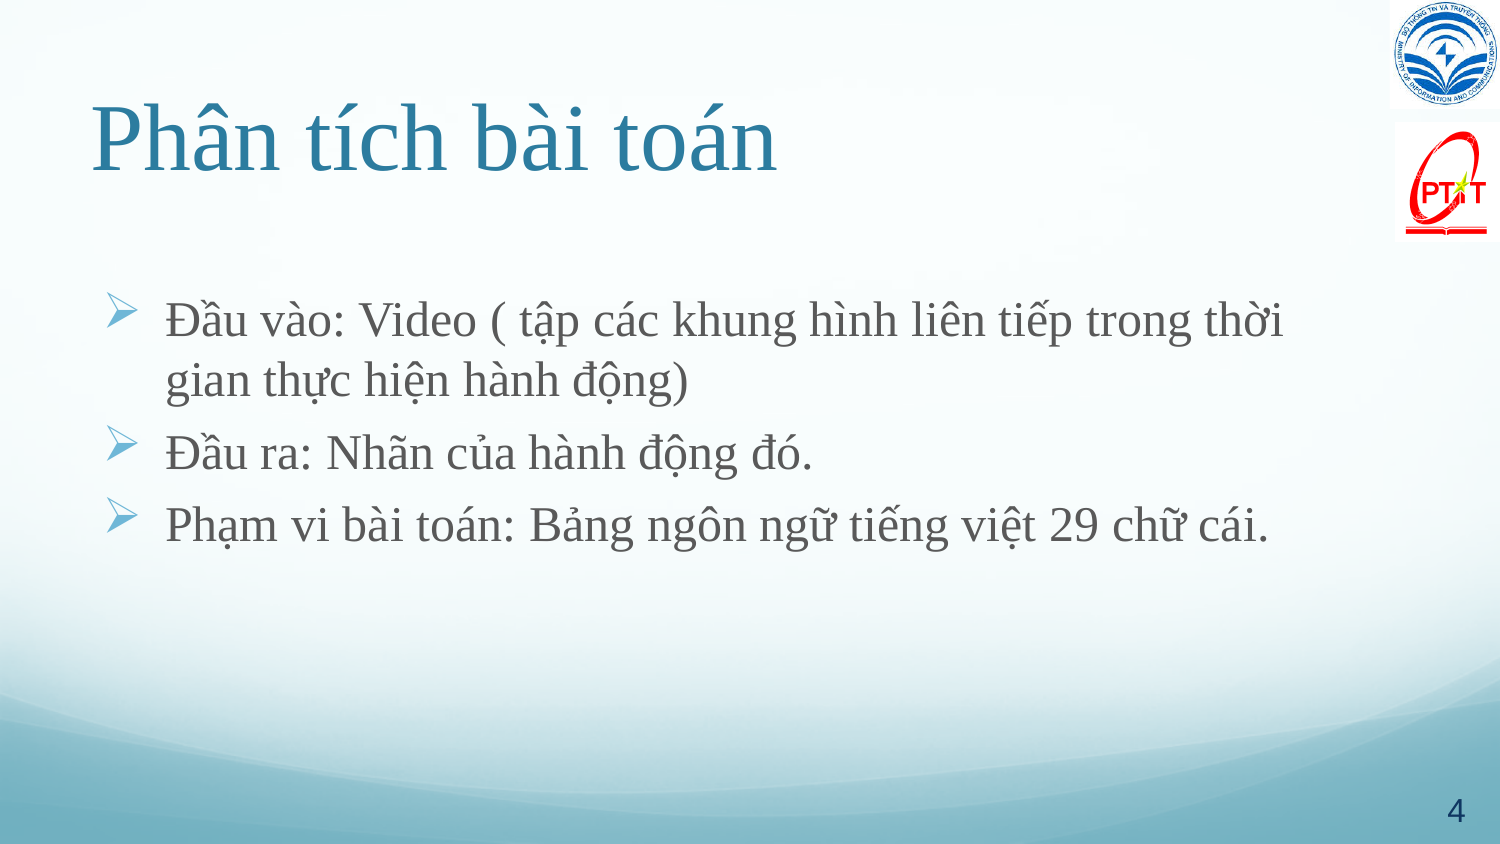

# Phân tích bài toán
Đầu vào: Video ( tập các khung hình liên tiếp trong thời gian thực hiện hành động)
Đầu ra: Nhãn của hành động đó.
Phạm vi bài toán: Bảng ngôn ngữ tiếng việt 29 chữ cái.
4